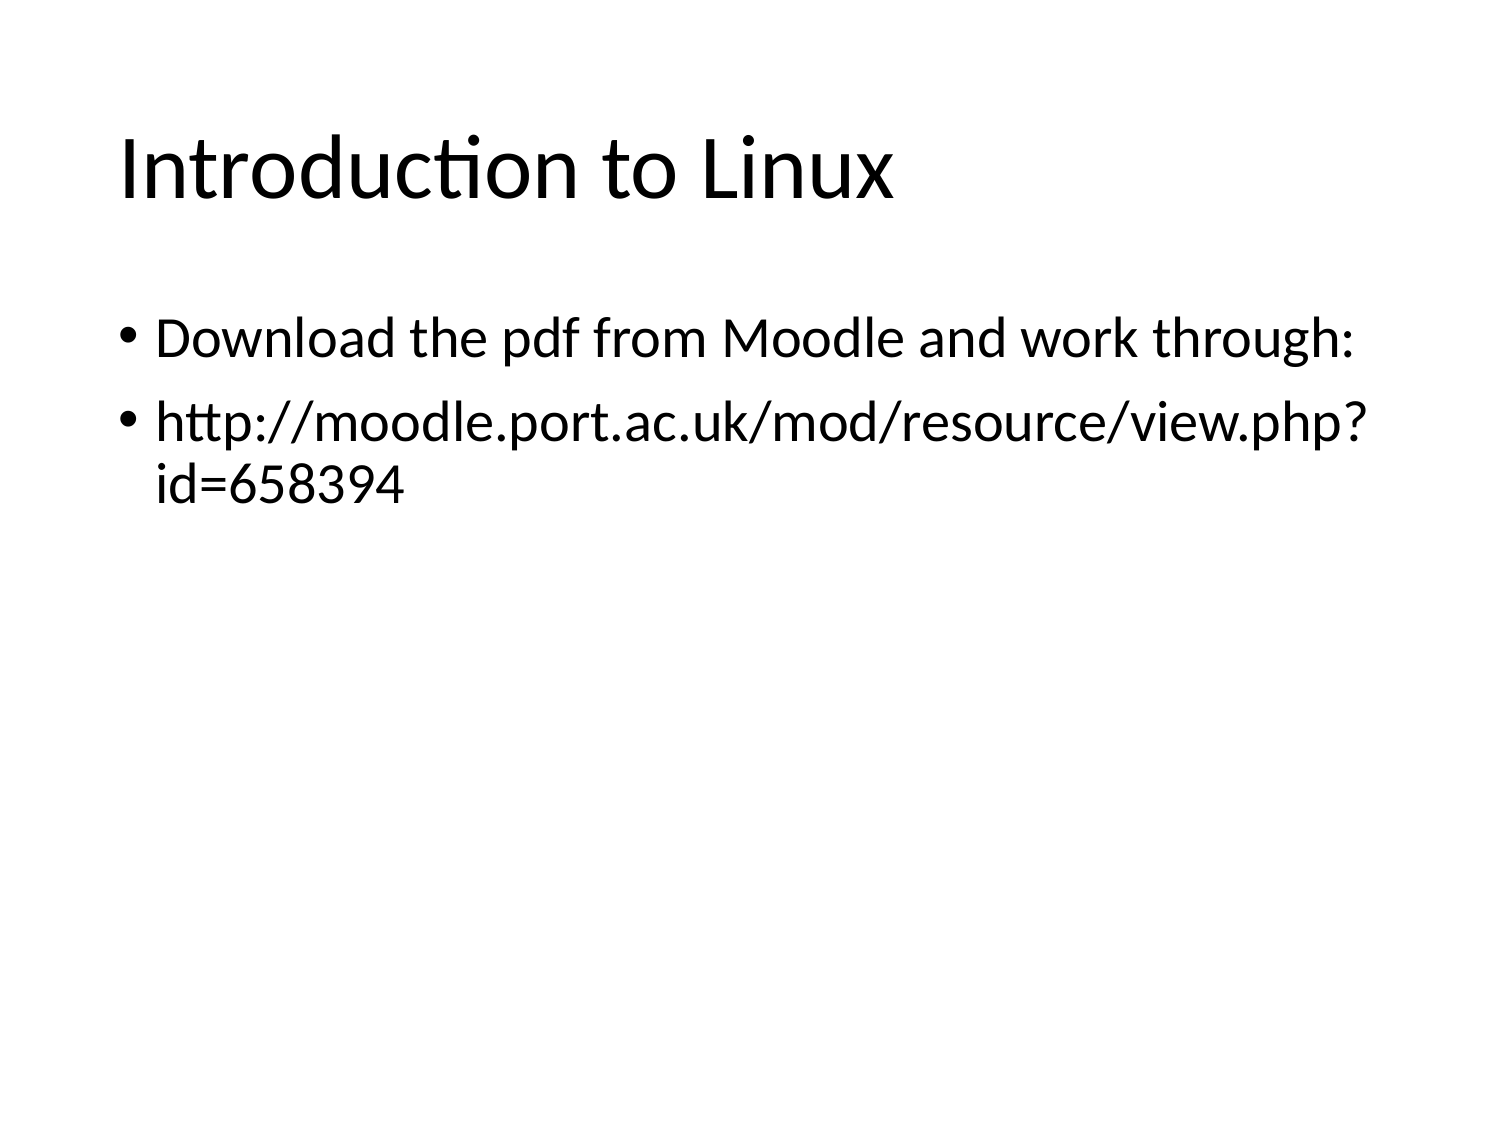

# Introduction to Linux
Download the pdf from Moodle and work through:
http://moodle.port.ac.uk/mod/resource/view.php?id=658394